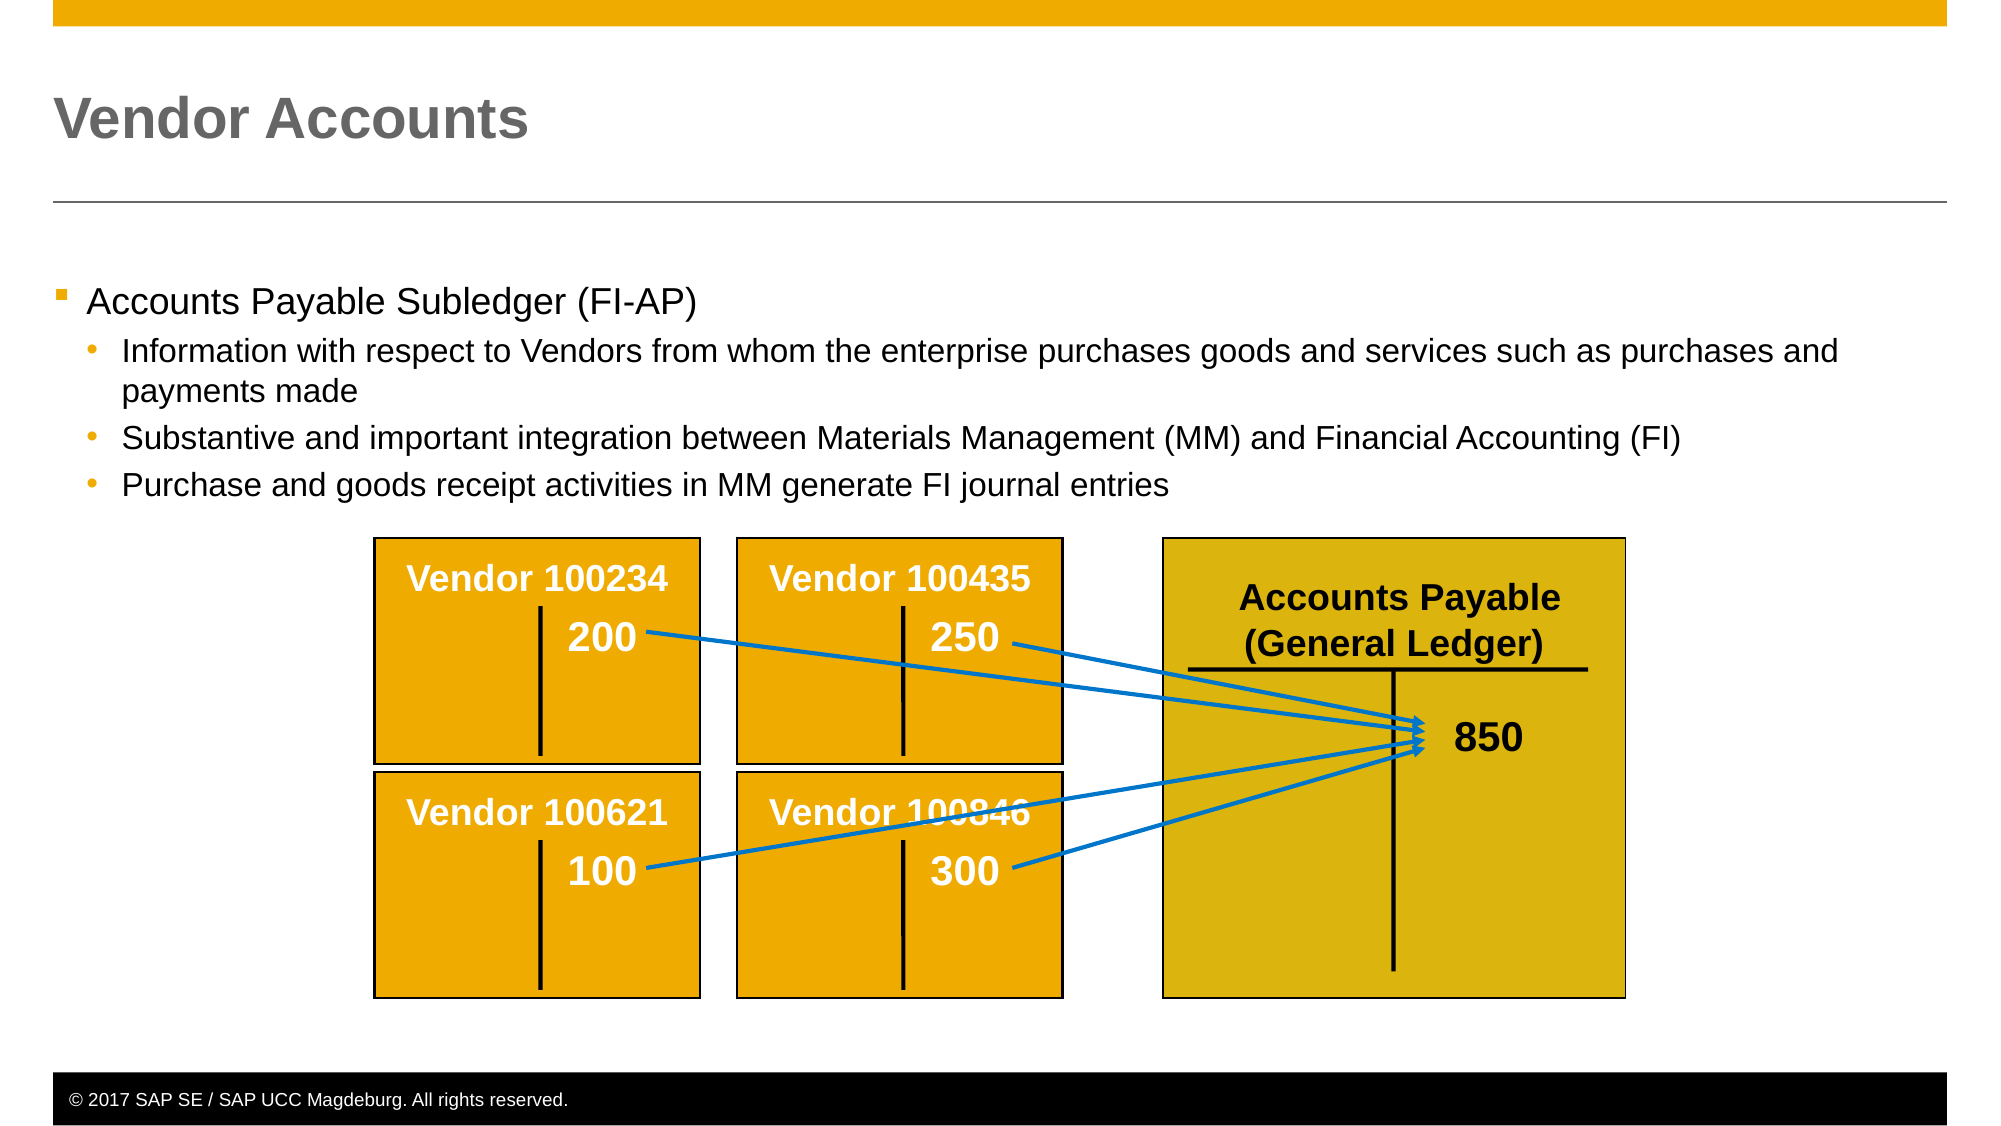

# Vendor Accounts
Accounts Payable Subledger (FI-AP)
Information with respect to Vendors from whom the enterprise purchases goods and services such as purchases and payments made
Substantive and important integration between Materials Management (MM) and Financial Accounting (FI)
Purchase and goods receipt activities in MM generate FI journal entries

Vendor 100234

200

Vendor 100435

250

 Accounts Payable
(General Ledger)

850

Vendor 100621

100

Vendor 100846

300